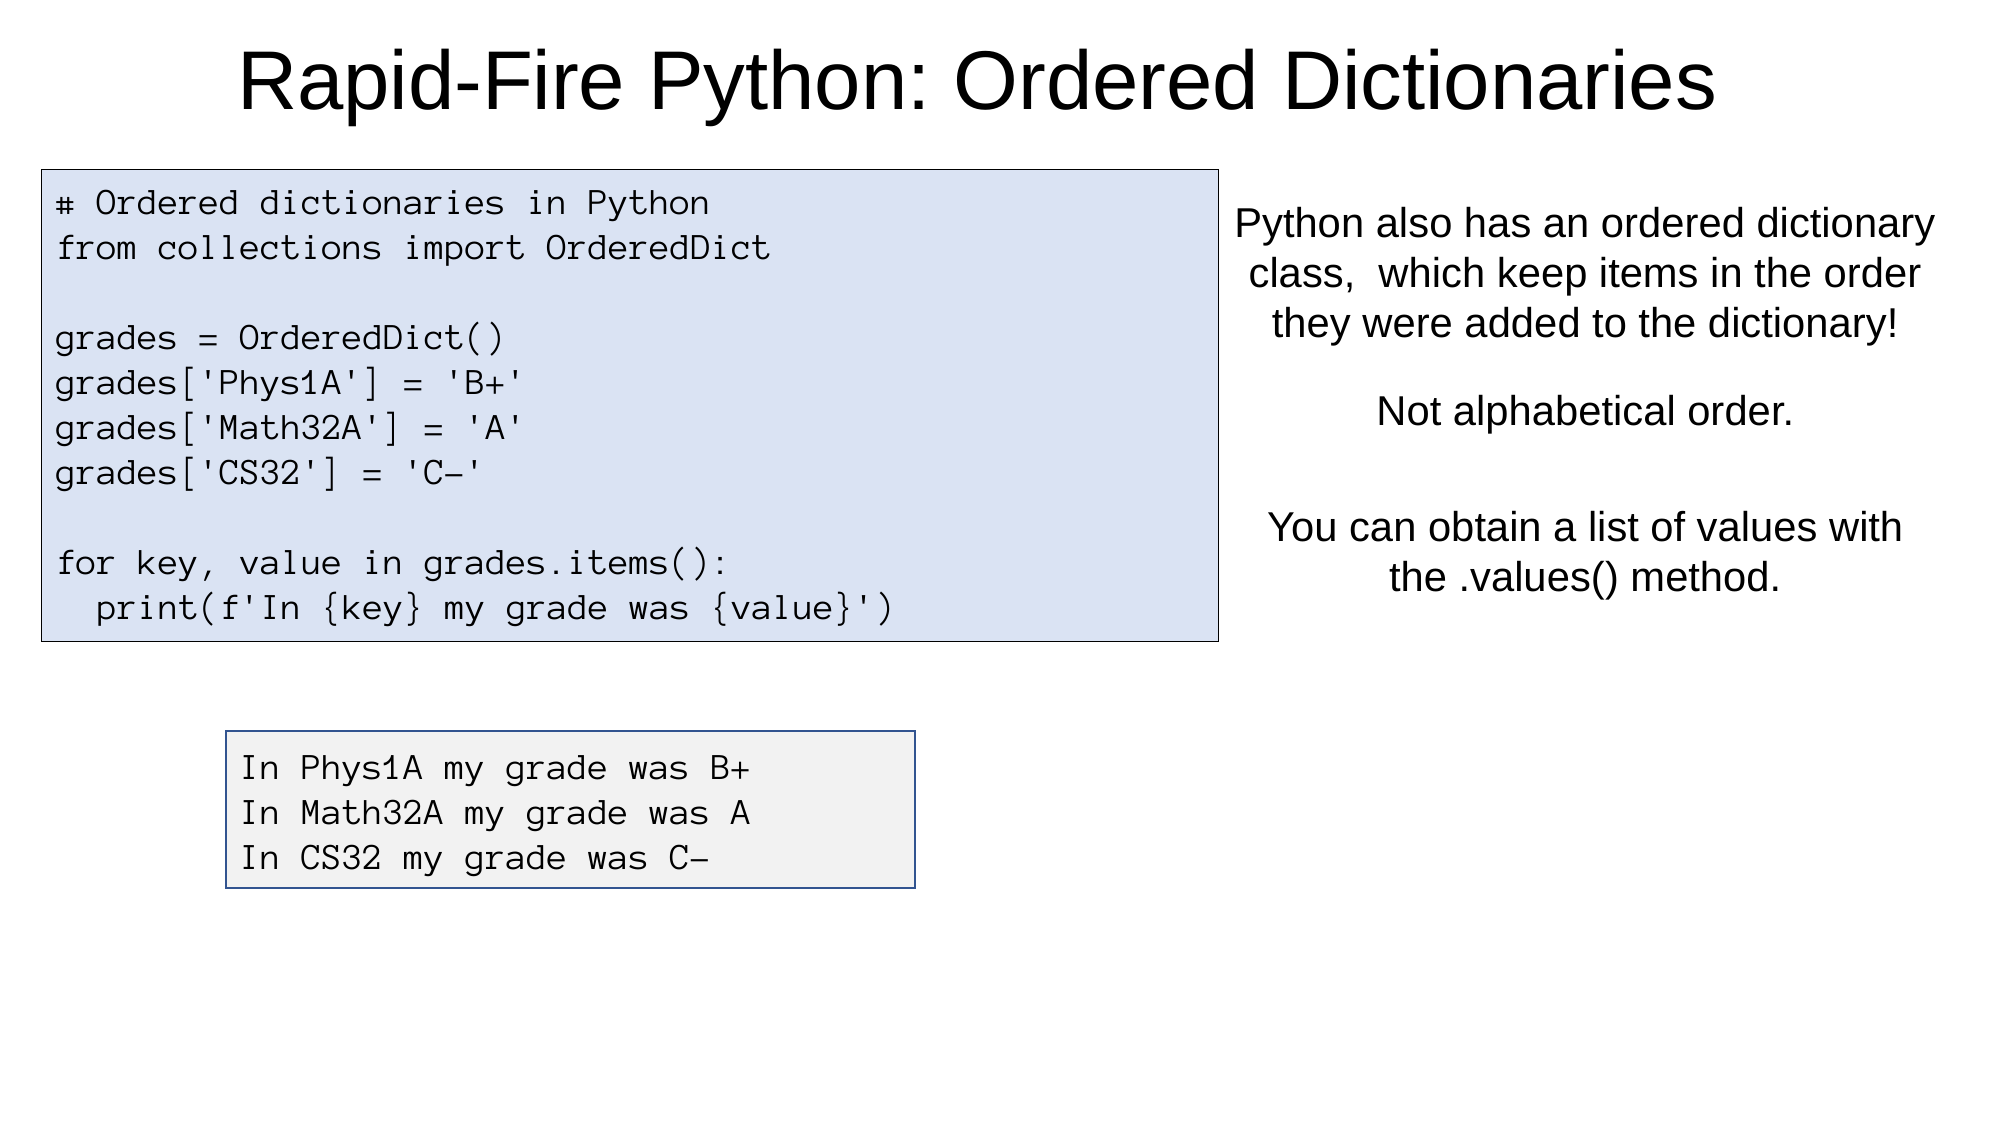

Rapid-Fire Python: Ordered Dictionaries
# Ordered dictionaries in Python
from collections import OrderedDict

grades = OrderedDict()
grades['Phys1A'] = 'B+'
grades['Math32A'] = 'A'
grades['CS32'] = 'C-'

for key, value in grades.items():
  print(f'In {key} my grade was {value}')
Python also has an ordered dictionary class,  which keep items in the order they were added to the dictionary!
Not alphabetical order.
You can obtain a list of values with the .values() method.
In Phys1A my grade was B+
In Math32A my grade was A
In CS32 my grade was C-